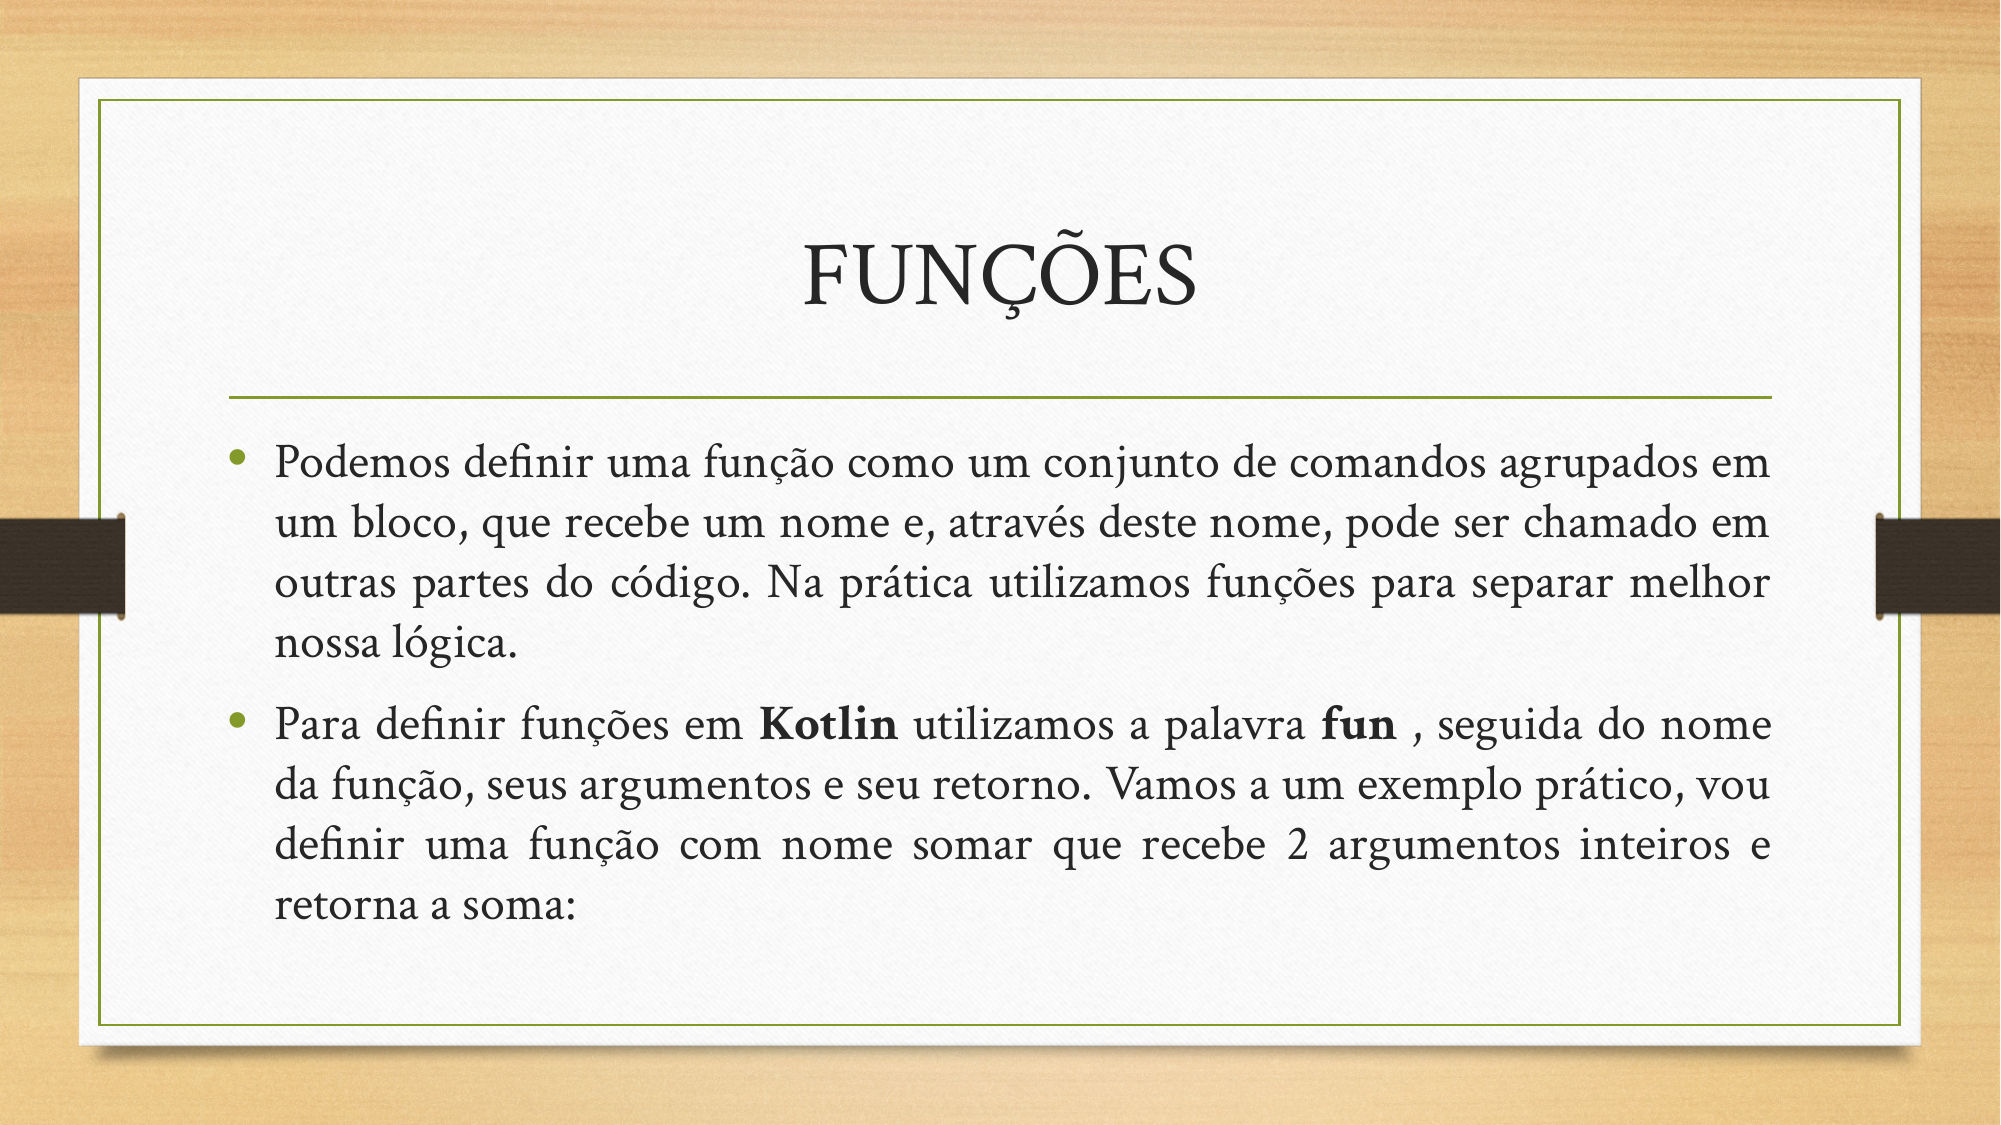

# FUNÇÕES
Podemos definir uma função como um conjunto de comandos agrupados em um bloco, que recebe um nome e, através deste nome, pode ser chamado em outras partes do código. Na prática utilizamos funções para separar melhor nossa lógica.
Para definir funções em Kotlin utilizamos a palavra fun , seguida do nome da função, seus argumentos e seu retorno. Vamos a um exemplo prático, vou definir uma função com nome somar que recebe 2 argumentos inteiros e retorna a soma: